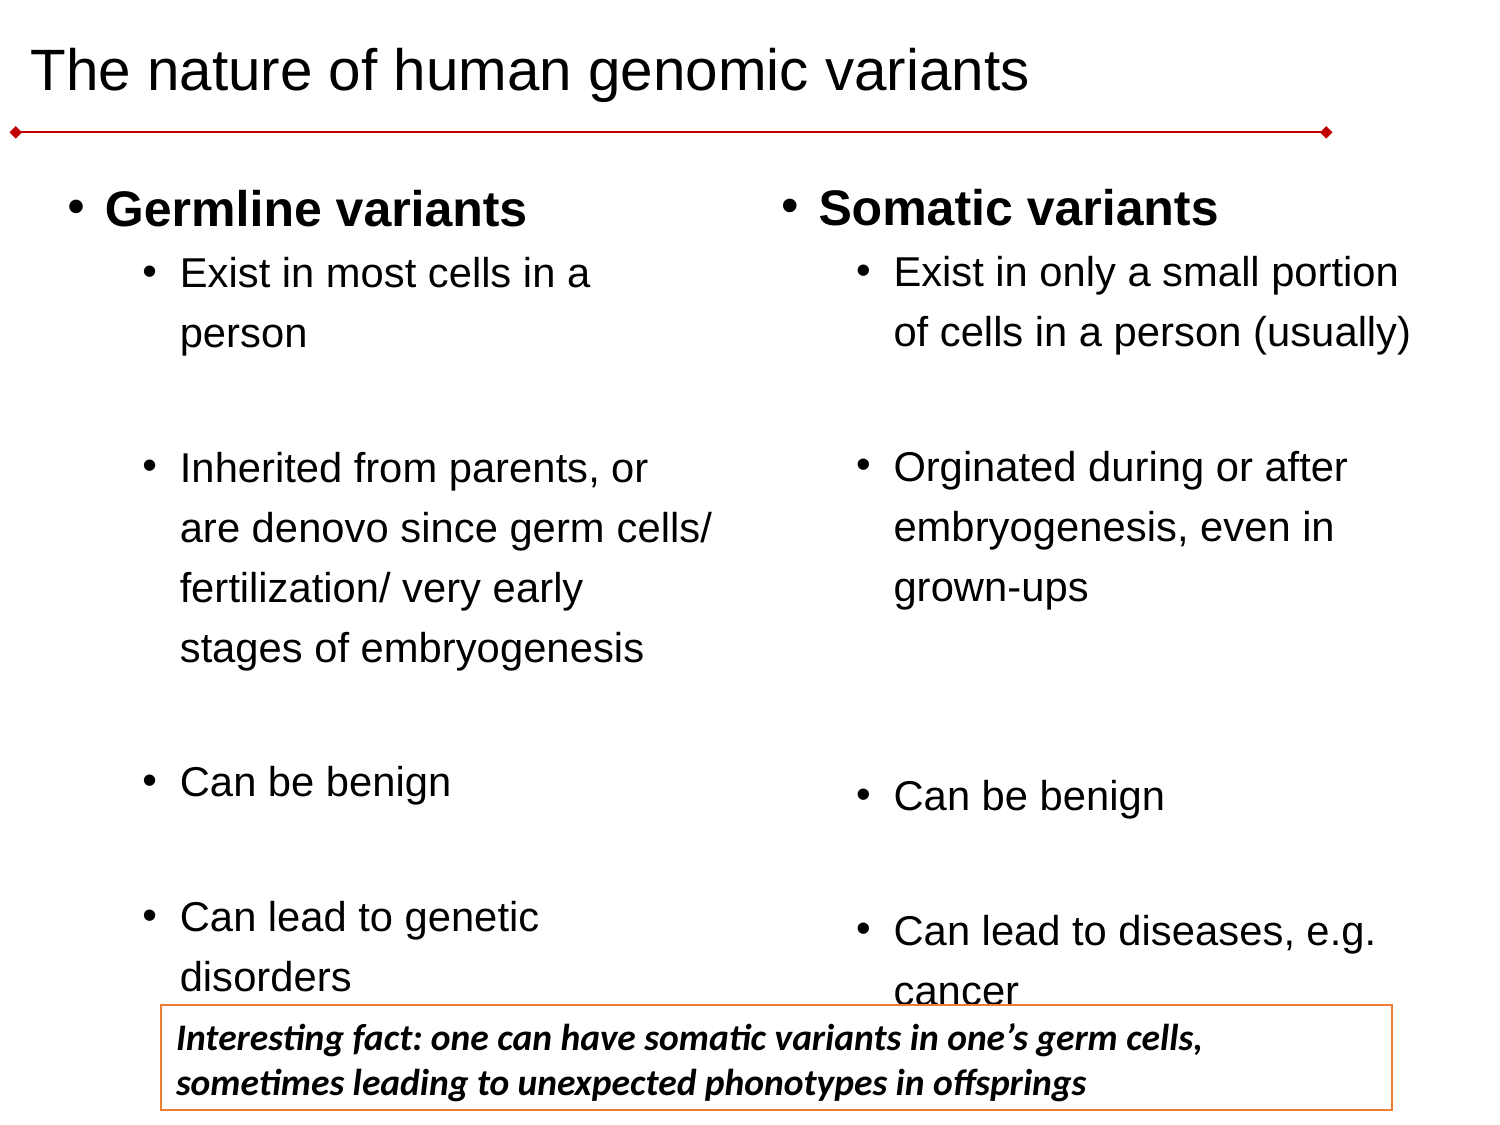

# The nature of human genomic variants
Somatic variants
Exist in only a small portion of cells in a person (usually)

Orginated during or after embryogenesis, even in grown-ups

Can be benign

Can lead to diseases, e.g. cancer
Germline variants
Exist in most cells in a person

Inherited from parents, or are denovo since germ cells/ fertilization/ very early stages of embryogenesis

Can be benign

Can lead to genetic disorders
Interesting fact: one can have somatic variants in one’s germ cells, sometimes leading to unexpected phonotypes in offsprings